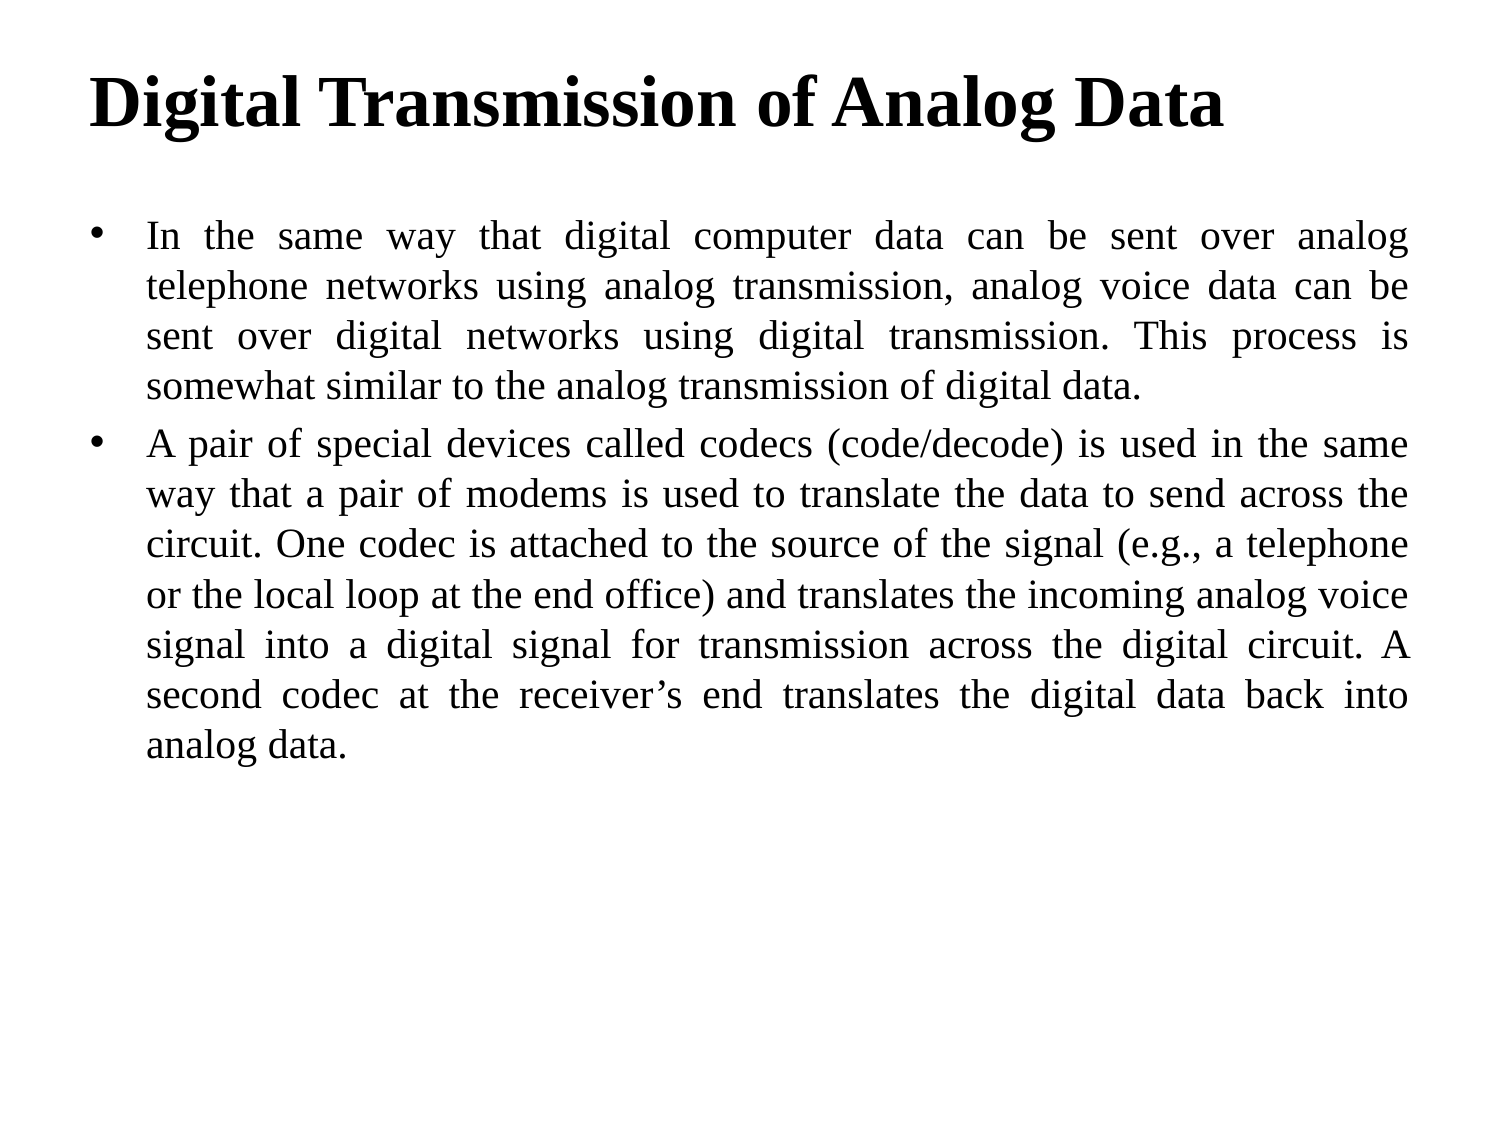

# Digital Transmission of Analog Data
In the same way that digital computer data can be sent over analog telephone networks using analog transmission, analog voice data can be sent over digital networks using digital transmission. This process is somewhat similar to the analog transmission of digital data.
A pair of special devices called codecs (code/decode) is used in the same way that a pair of modems is used to translate the data to send across the circuit. One codec is attached to the source of the signal (e.g., a telephone or the local loop at the end office) and translates the incoming analog voice signal into a digital signal for transmission across the digital circuit. A second codec at the receiver’s end translates the digital data back into analog data.